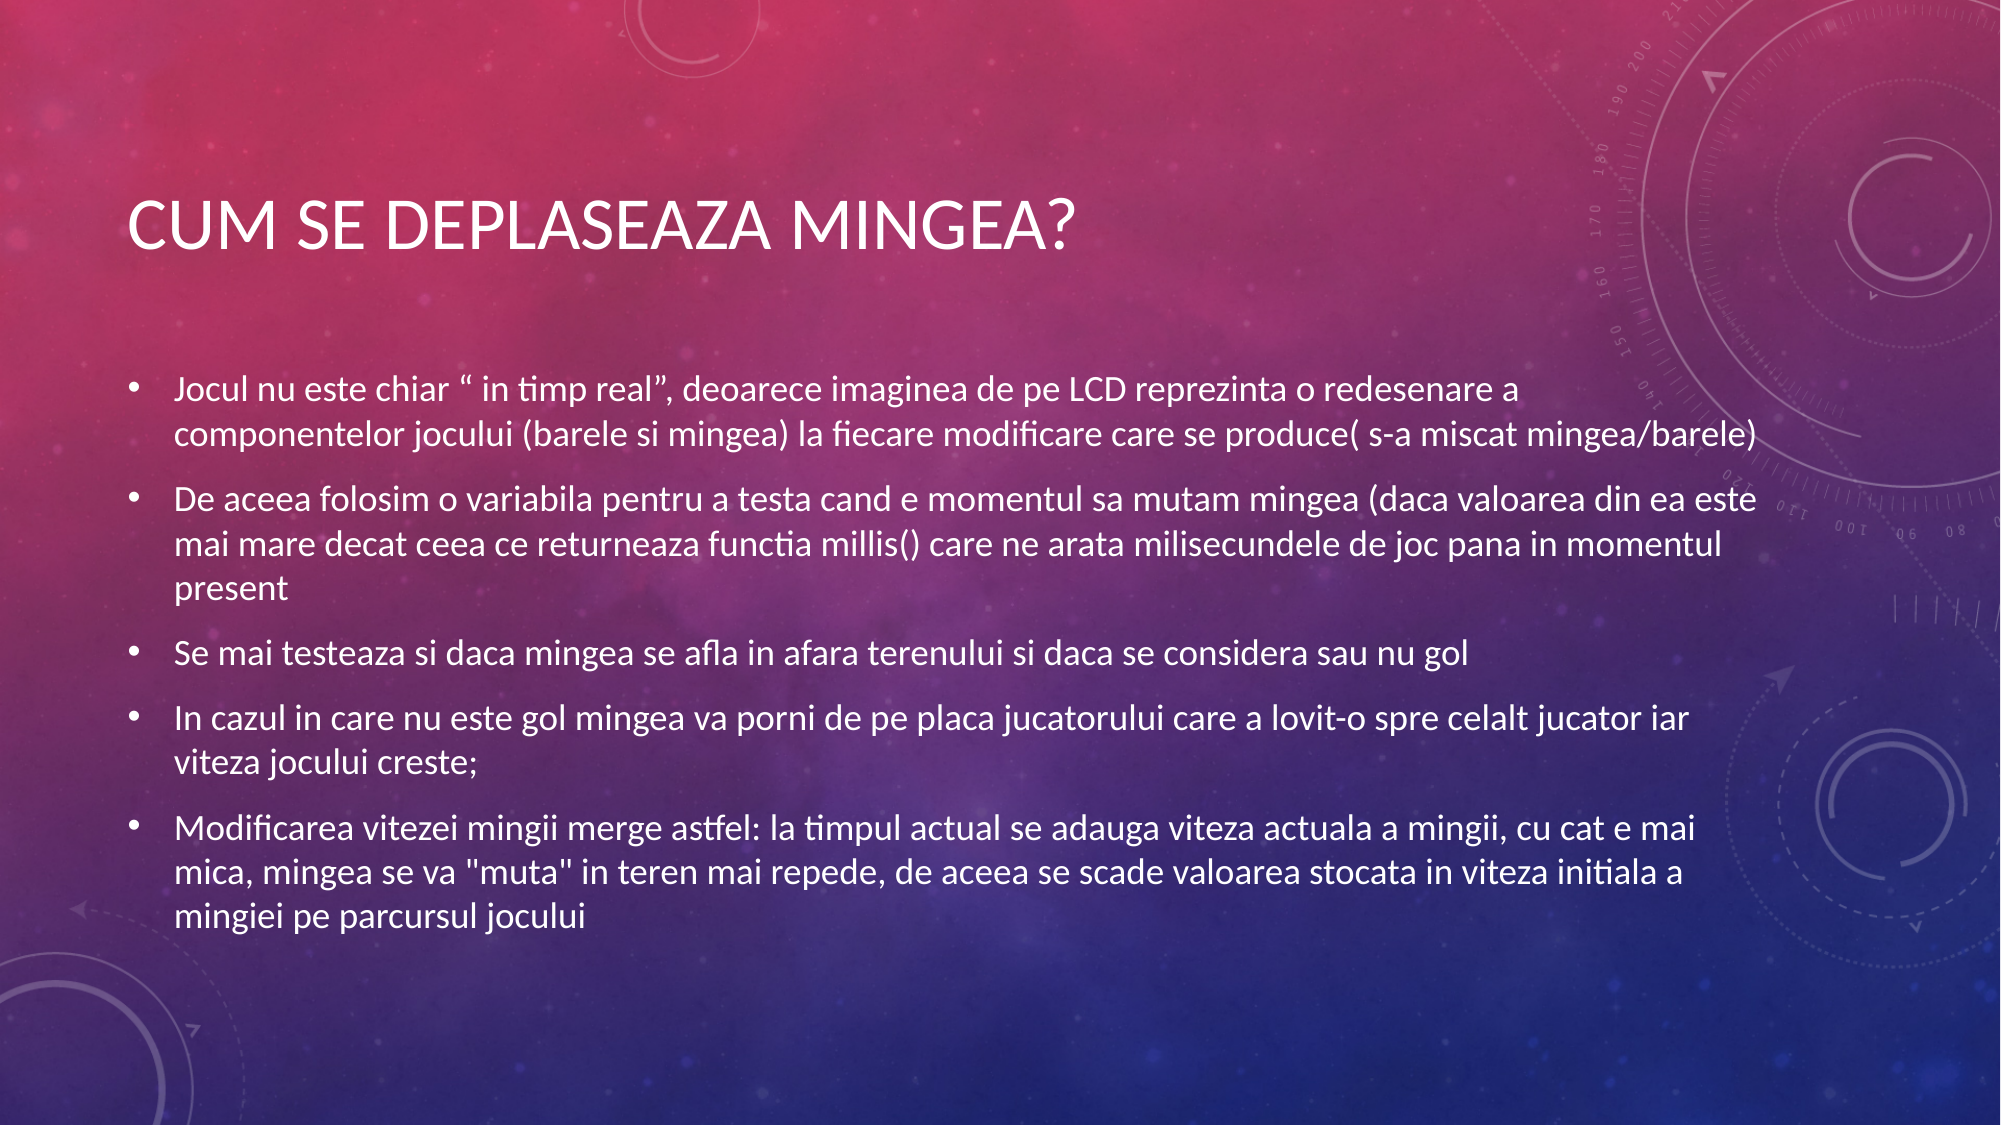

# Cum se deplaseaza mingea?
Jocul nu este chiar “ in timp real”, deoarece imaginea de pe LCD reprezinta o redesenare a componentelor jocului (barele si mingea) la fiecare modificare care se produce( s-a miscat mingea/barele)
De aceea folosim o variabila pentru a testa cand e momentul sa mutam mingea (daca valoarea din ea este mai mare decat ceea ce returneaza functia millis() care ne arata milisecundele de joc pana in momentul present
Se mai testeaza si daca mingea se afla in afara terenului si daca se considera sau nu gol
In cazul in care nu este gol mingea va porni de pe placa jucatorului care a lovit-o spre celalt jucator iar viteza jocului creste;
Modificarea vitezei mingii merge astfel: la timpul actual se adauga viteza actuala a mingii, cu cat e mai mica, mingea se va "muta" in teren mai repede, de aceea se scade valoarea stocata in viteza initiala a mingiei pe parcursul jocului